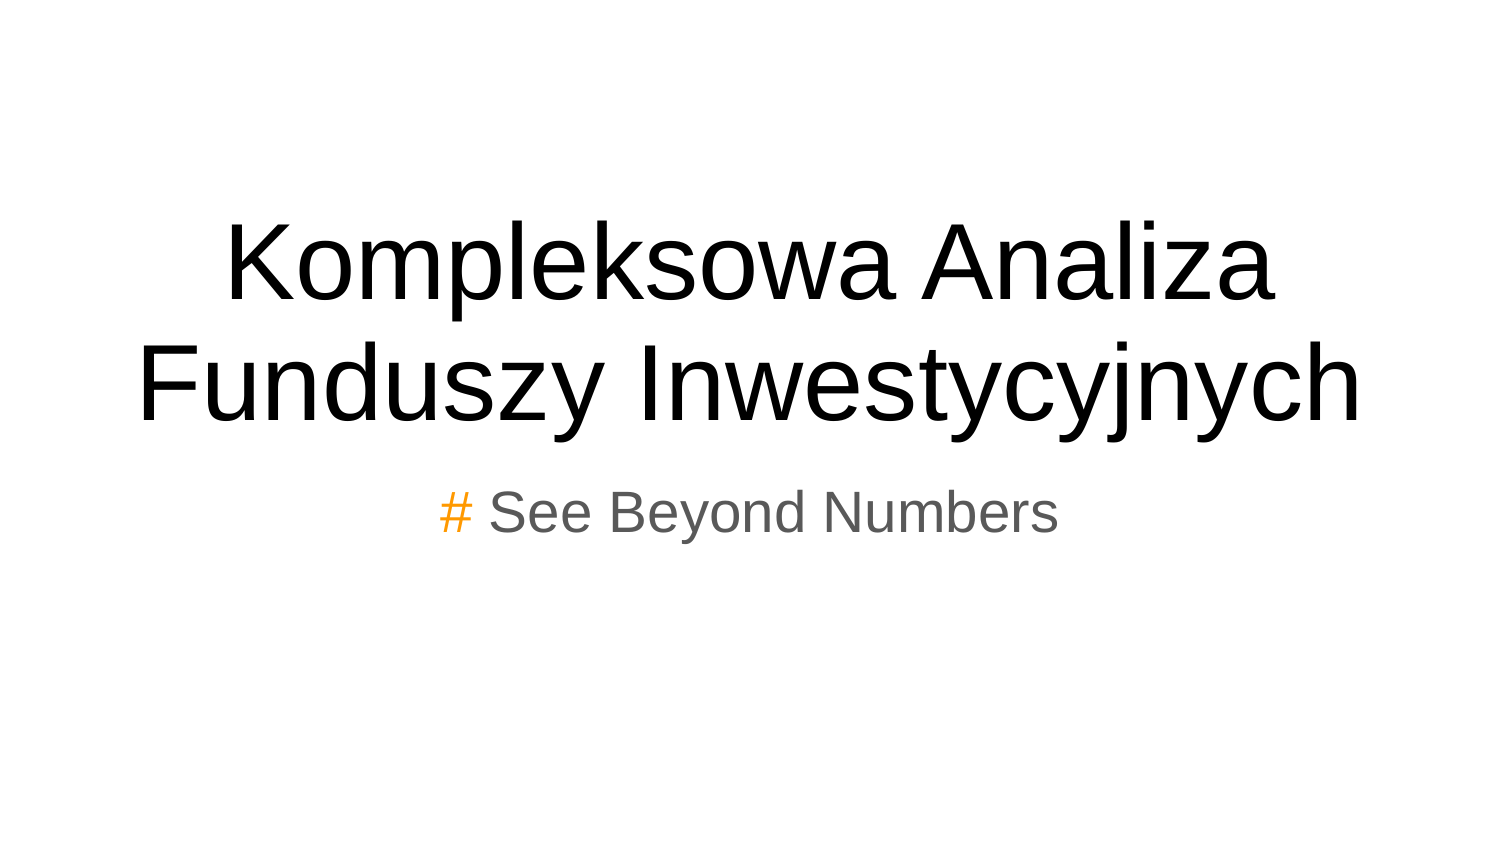

# Kompleksowa Analiza Funduszy Inwestycyjnych
# See Beyond Numbers